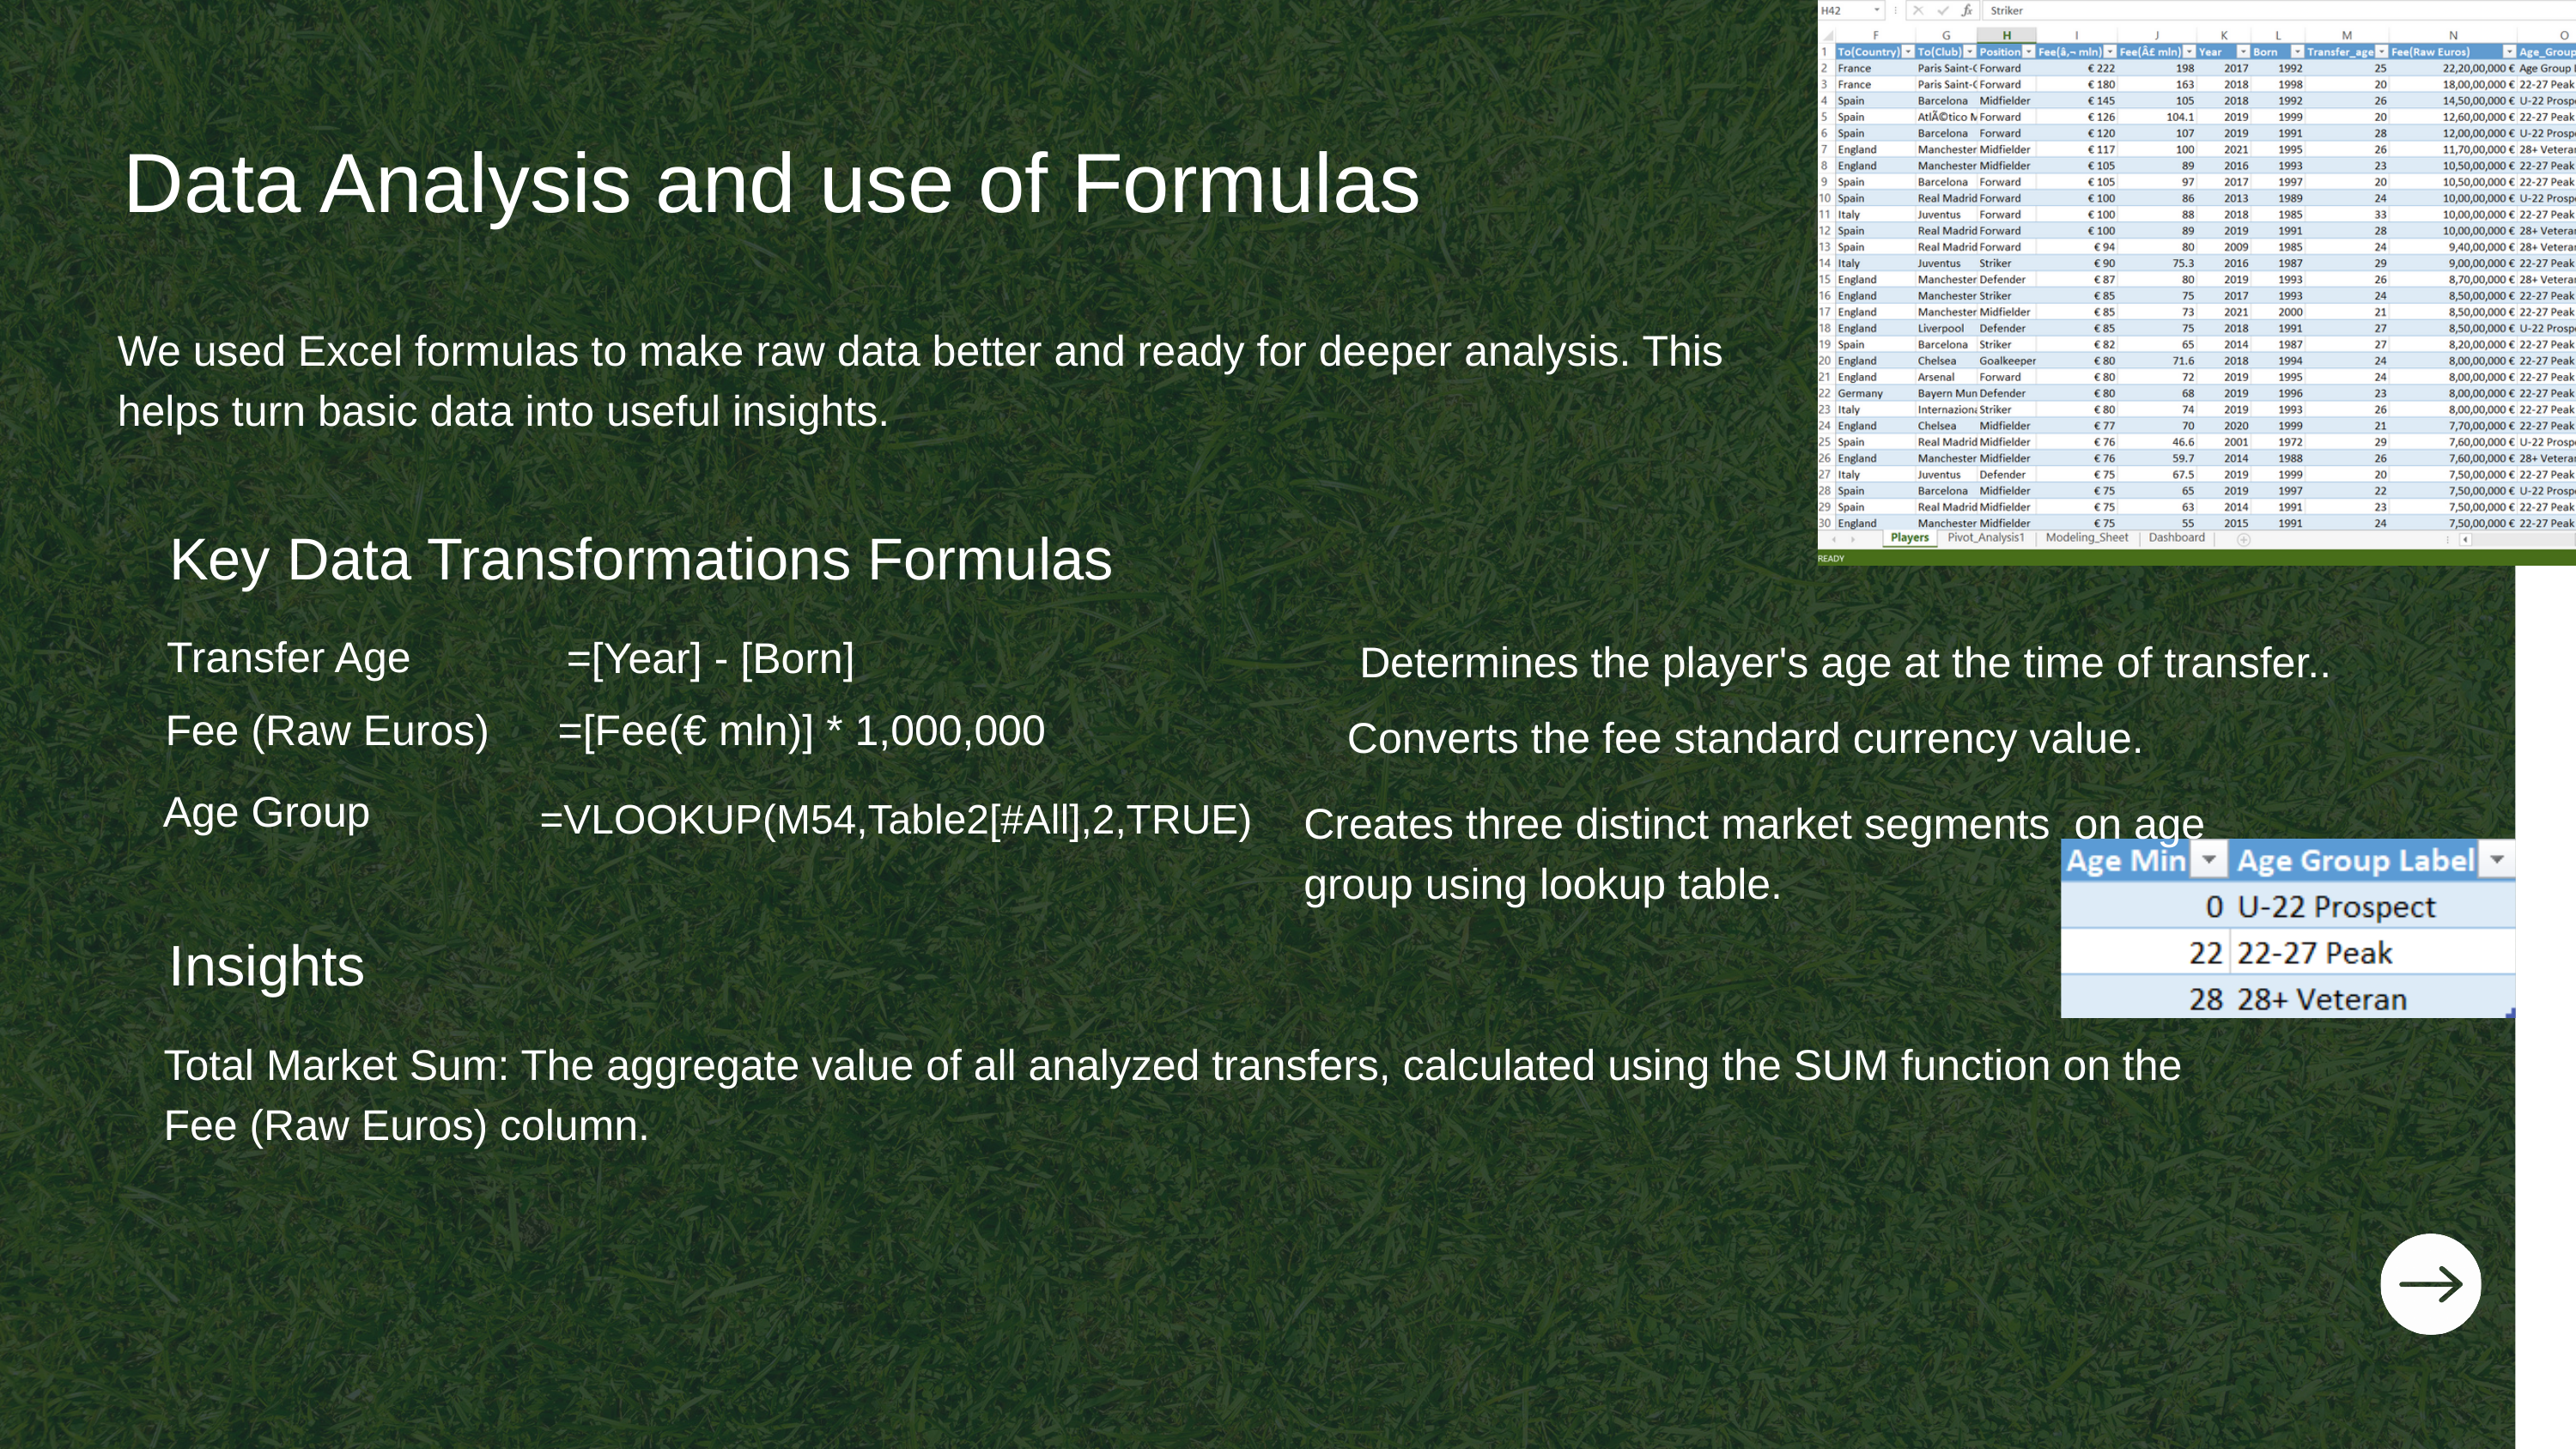

Data Analysis and use of Formulas
We used Excel formulas to make raw data better and ready for deeper analysis. This helps turn basic data into useful insights.
Key Data Transformations Formulas
Transfer Age
=[Year] - [Born]
Determines the player's age at the time of transfer..
=[Fee(€ mln)] * 1,000,000
Fee (Raw Euros)
Converts the fee standard currency value.
Age Group
=VLOOKUP(M54,Table2[#All],2,TRUE)
Creates three distinct market segments  on age group using lookup table.

Insights
Total Market Sum: The aggregate value of all analyzed transfers, calculated using the SUM function on the Fee (Raw Euros) column.